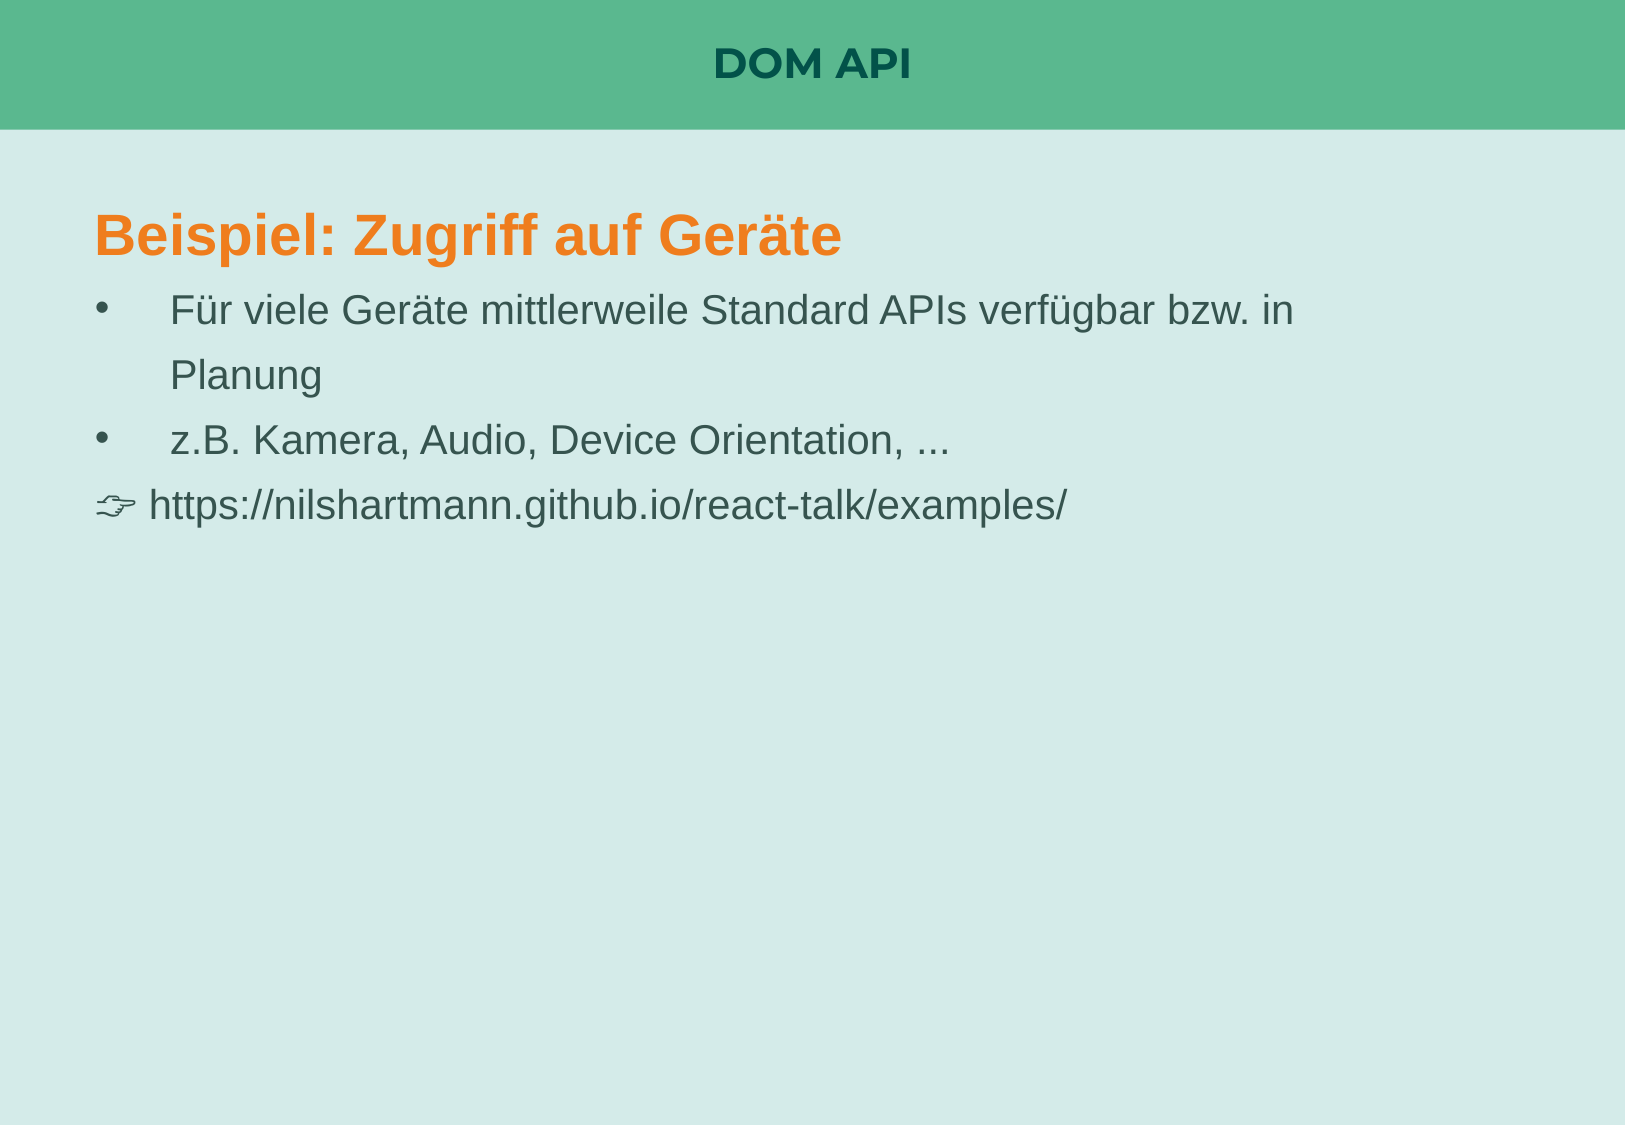

# DOM API
Beispiel: Zugriff auf Geräte
Für viele Geräte mittlerweile Standard APIs verfügbar bzw. in Planung
z.B. Kamera, Audio, Device Orientation, ...
👉 https://nilshartmann.github.io/react-talk/examples/